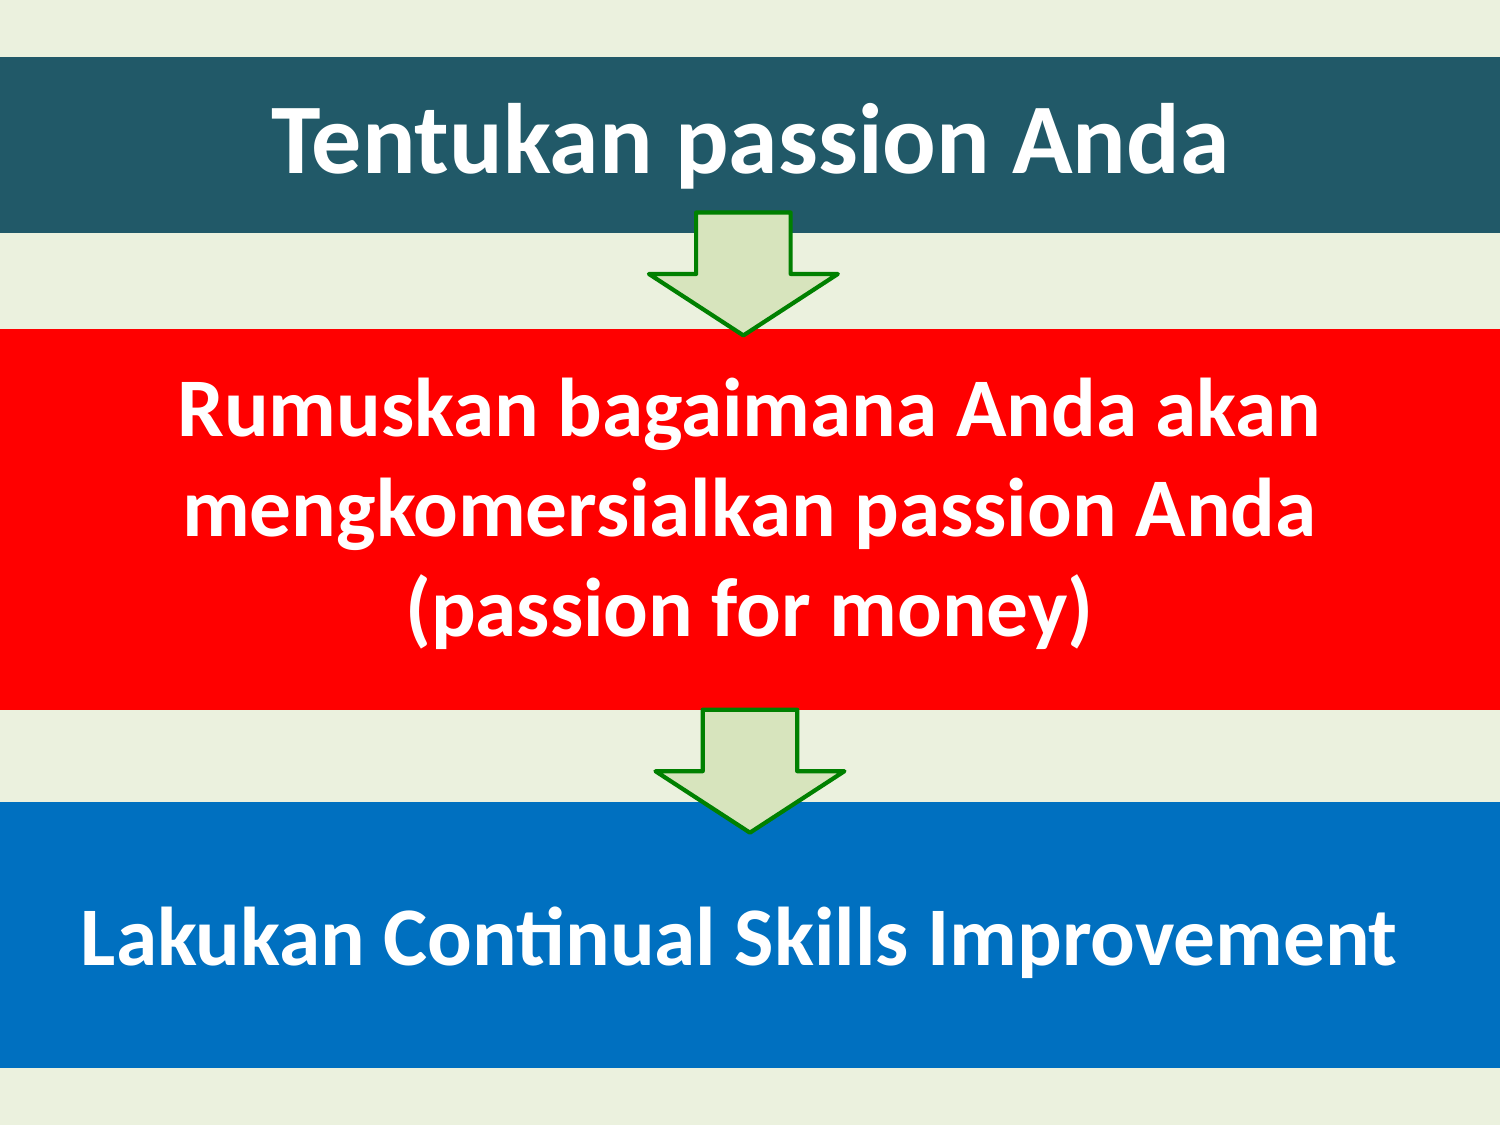

Tentukan passion Anda

Rumuskan bagaimana Anda akan mengkomersialkan passion Anda (passion for money)

 Lakukan Continual Skills Improvement